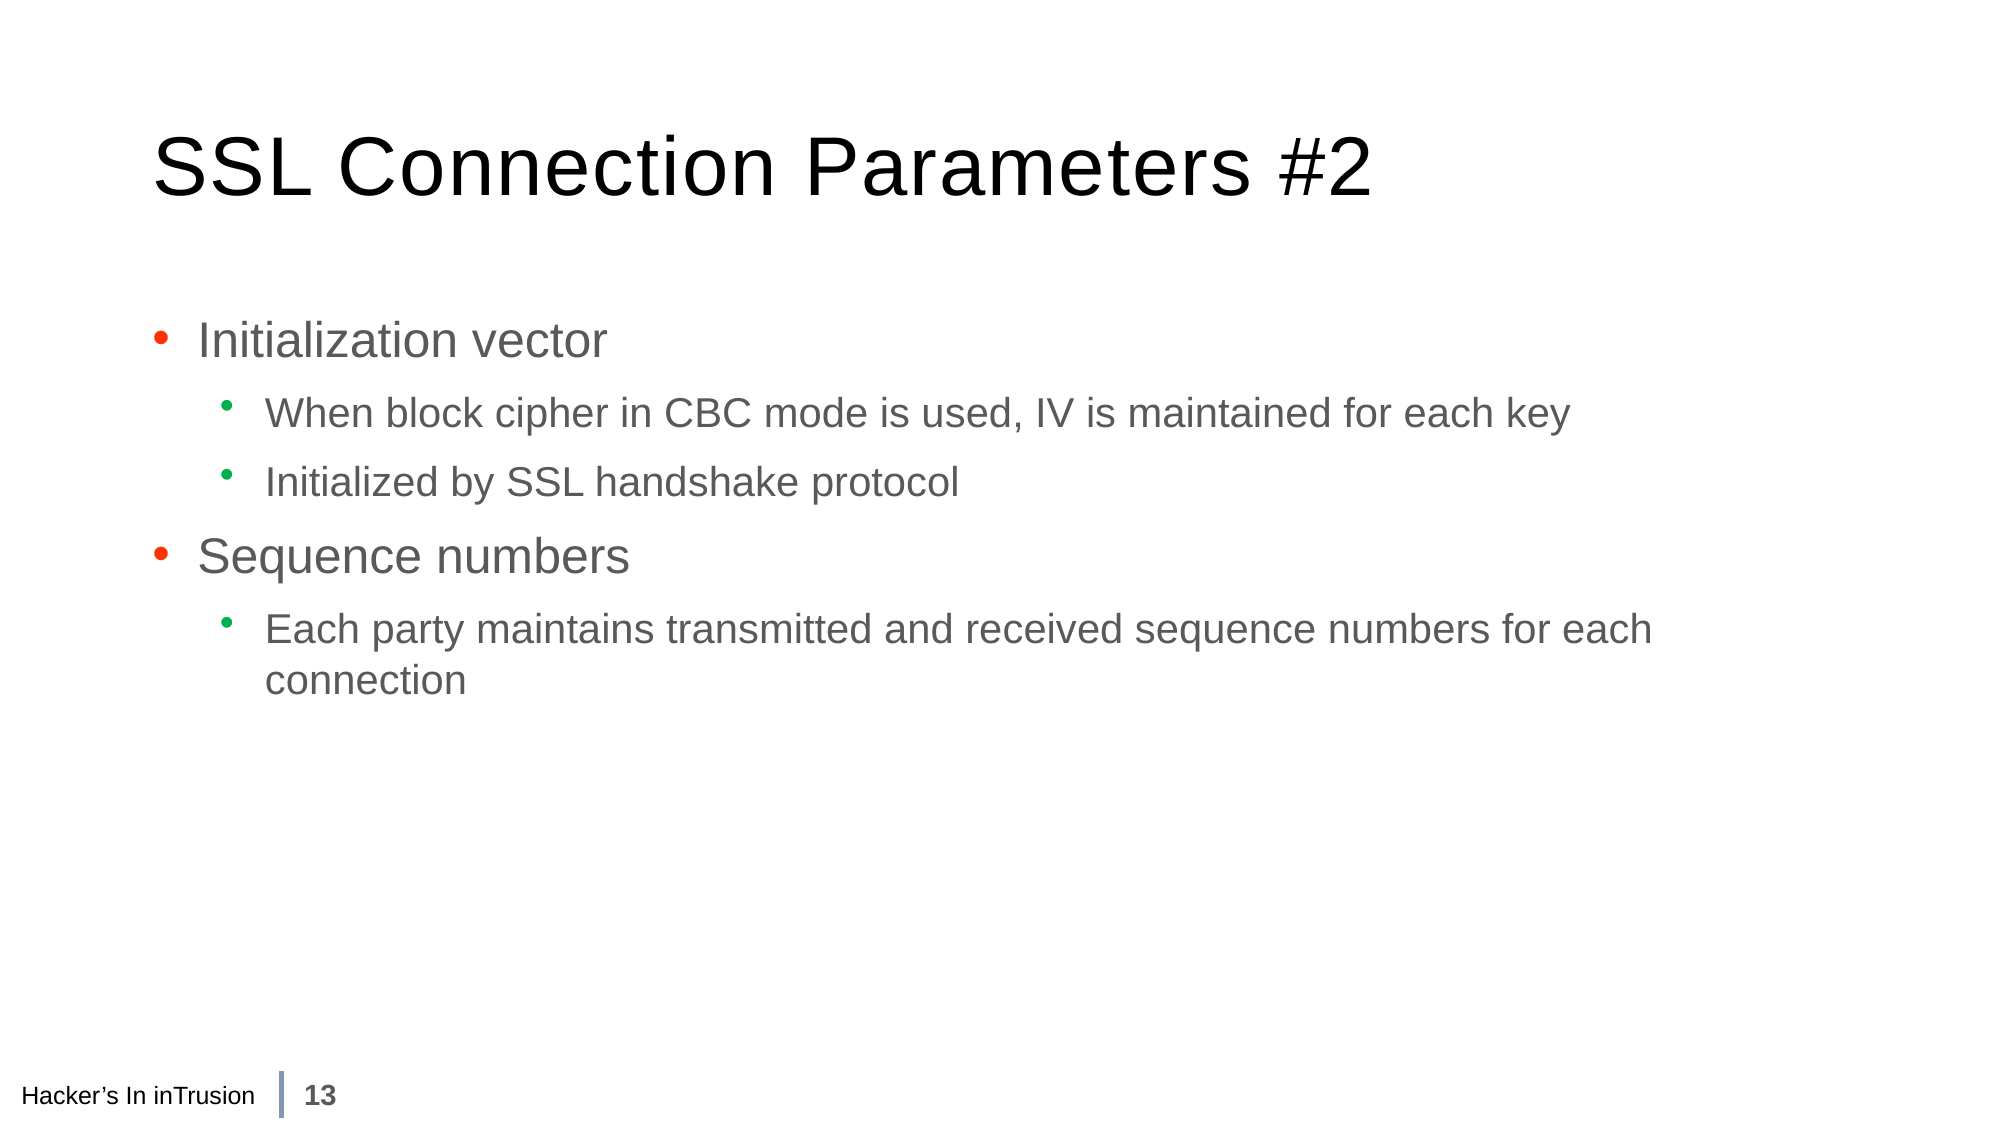

# SSL Connection Parameters #2
Initialization vector
When block cipher in CBC mode is used, IV is maintained for each key
Initialized by SSL handshake protocol
Sequence numbers
Each party maintains transmitted and received sequence numbers for each connection